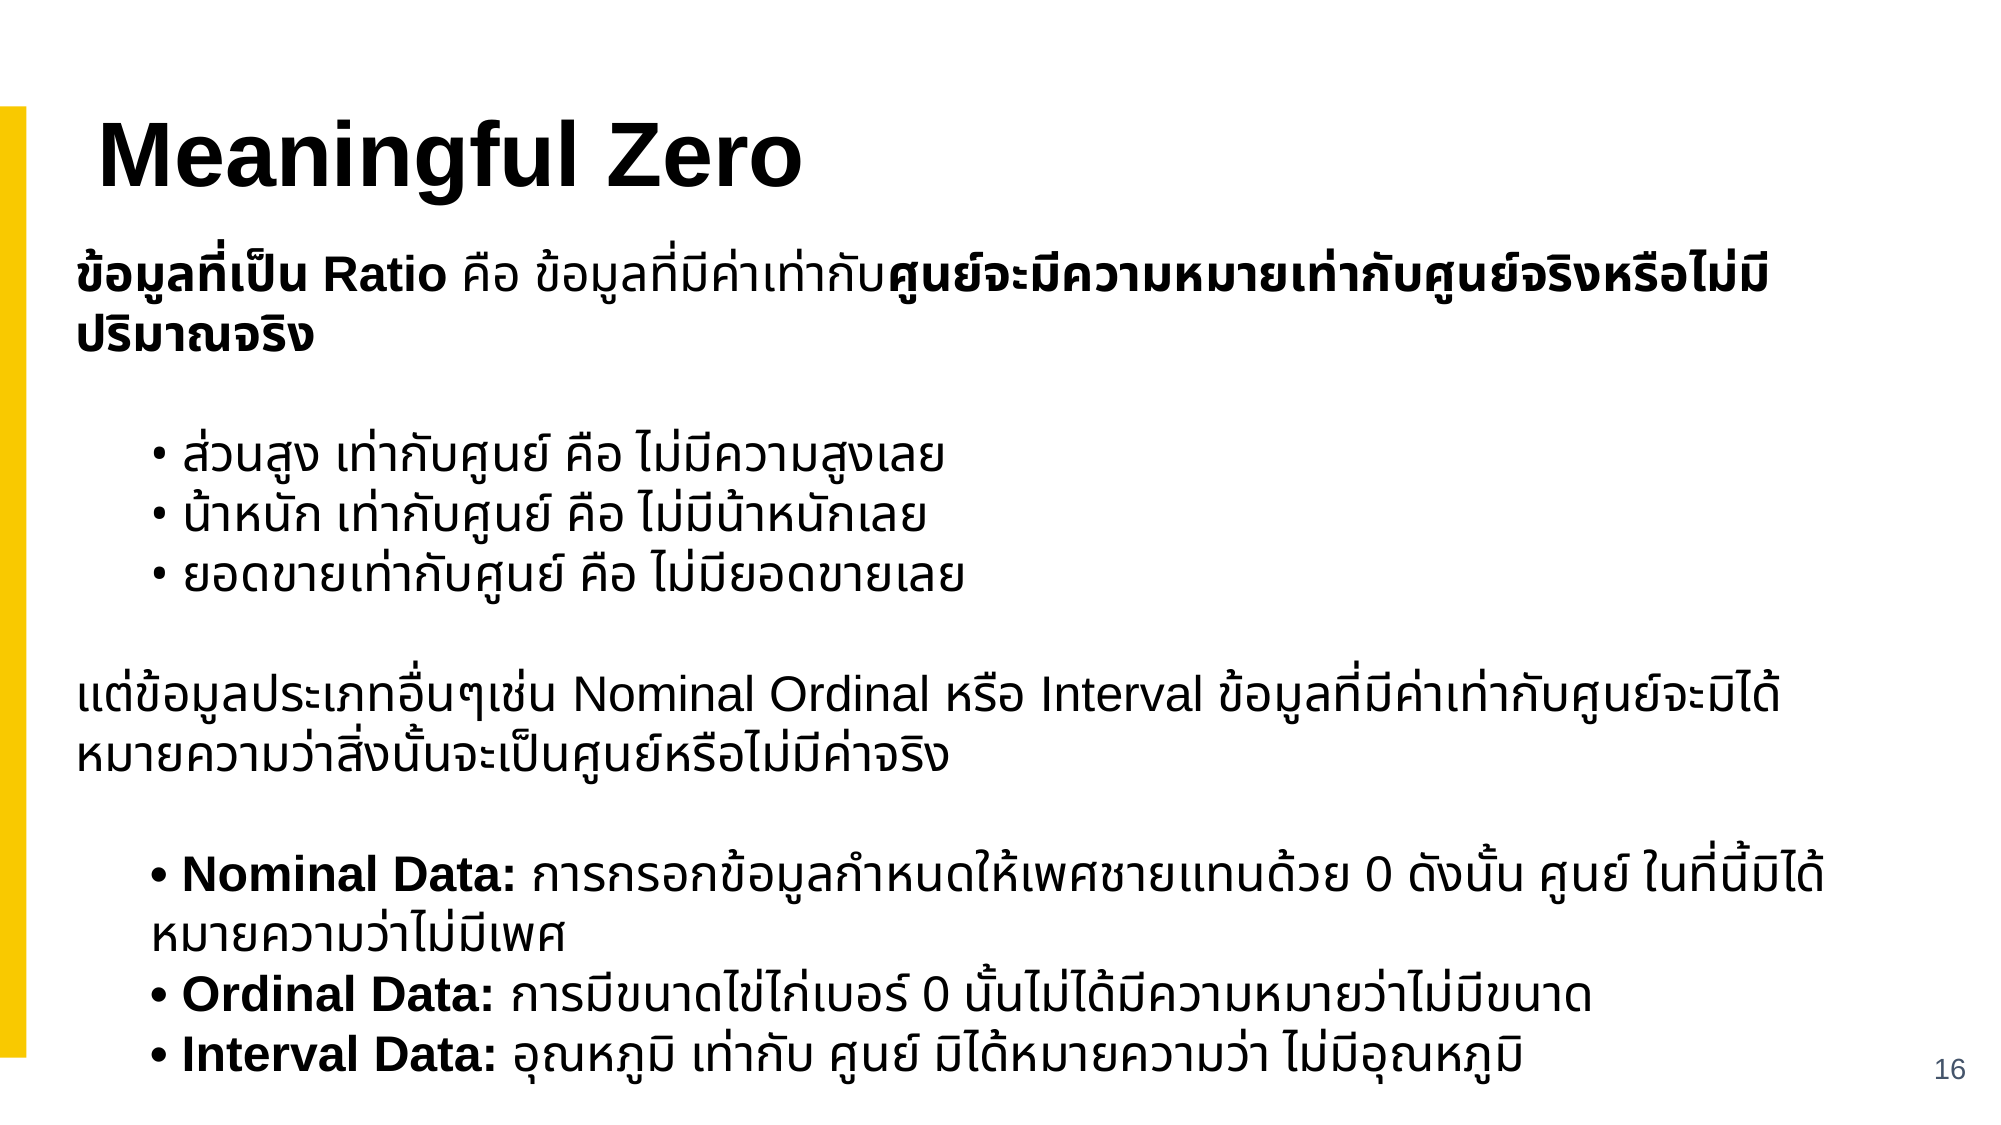

Meaningful Zero

ข้อมูลที่เป็น Ratio คือ ข้อมูลที่มีค่าเท่ากับศูนย์จะมีความหมายเท่ากับศูนย์จริงหรือไม่มีปริมาณจริง

• ส่วนสูง เท่ากับศูนย์ คือ ไม่มีความสูงเลย
• น้าหนัก เท่ากับศูนย์ คือ ไม่มีน้าหนักเลย
• ยอดขายเท่ากับศูนย์ คือ ไม่มียอดขายเลย

แต่ข้อมูลประเภทอื่นๆเช่น Nominal Ordinal หรือ Interval ข้อมูลที่มีค่าเท่ากับศูนย์จะมิได้หมายความว่าสิ่งนั้นจะเป็นศูนย์หรือไม่มีค่าจริง

• Nominal Data: การกรอกข้อมูลกำหนดให้เพศชายแทนด้วย 0 ดังนั้น ศูนย์ ในที่นี้มิได้หมายความว่าไม่มีเพศ
• Ordinal Data: การมีขนาดไข่ไก่เบอร์ 0 นั้นไม่ได้มีความหมายว่าไม่มีขนาด
• Interval Data: อุณหภูมิ เท่ากับ ศูนย์ มิได้หมายความว่า ไม่มีอุณหภูมิ

16